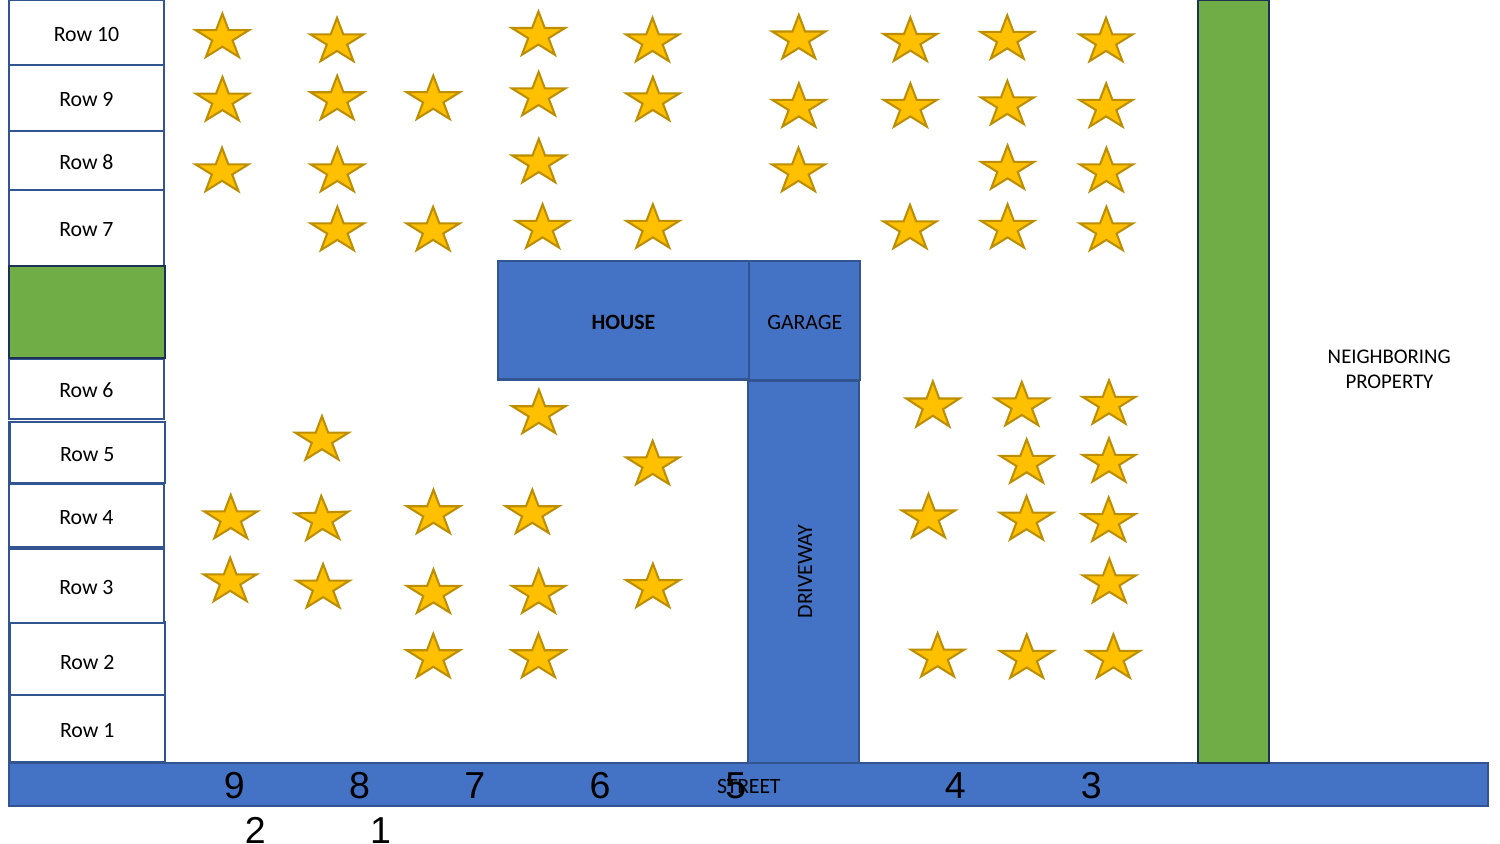

Row 10

Row 9

Row 8

Row 7

GARAGE
HOUSE

NEIGHBORING PROPERTY
Row 6

DRIVEWAY

Row 5

Row 4

Row 3

Row 2

Row 1
9          8         7          6           5                   4           3          2          1
STREET